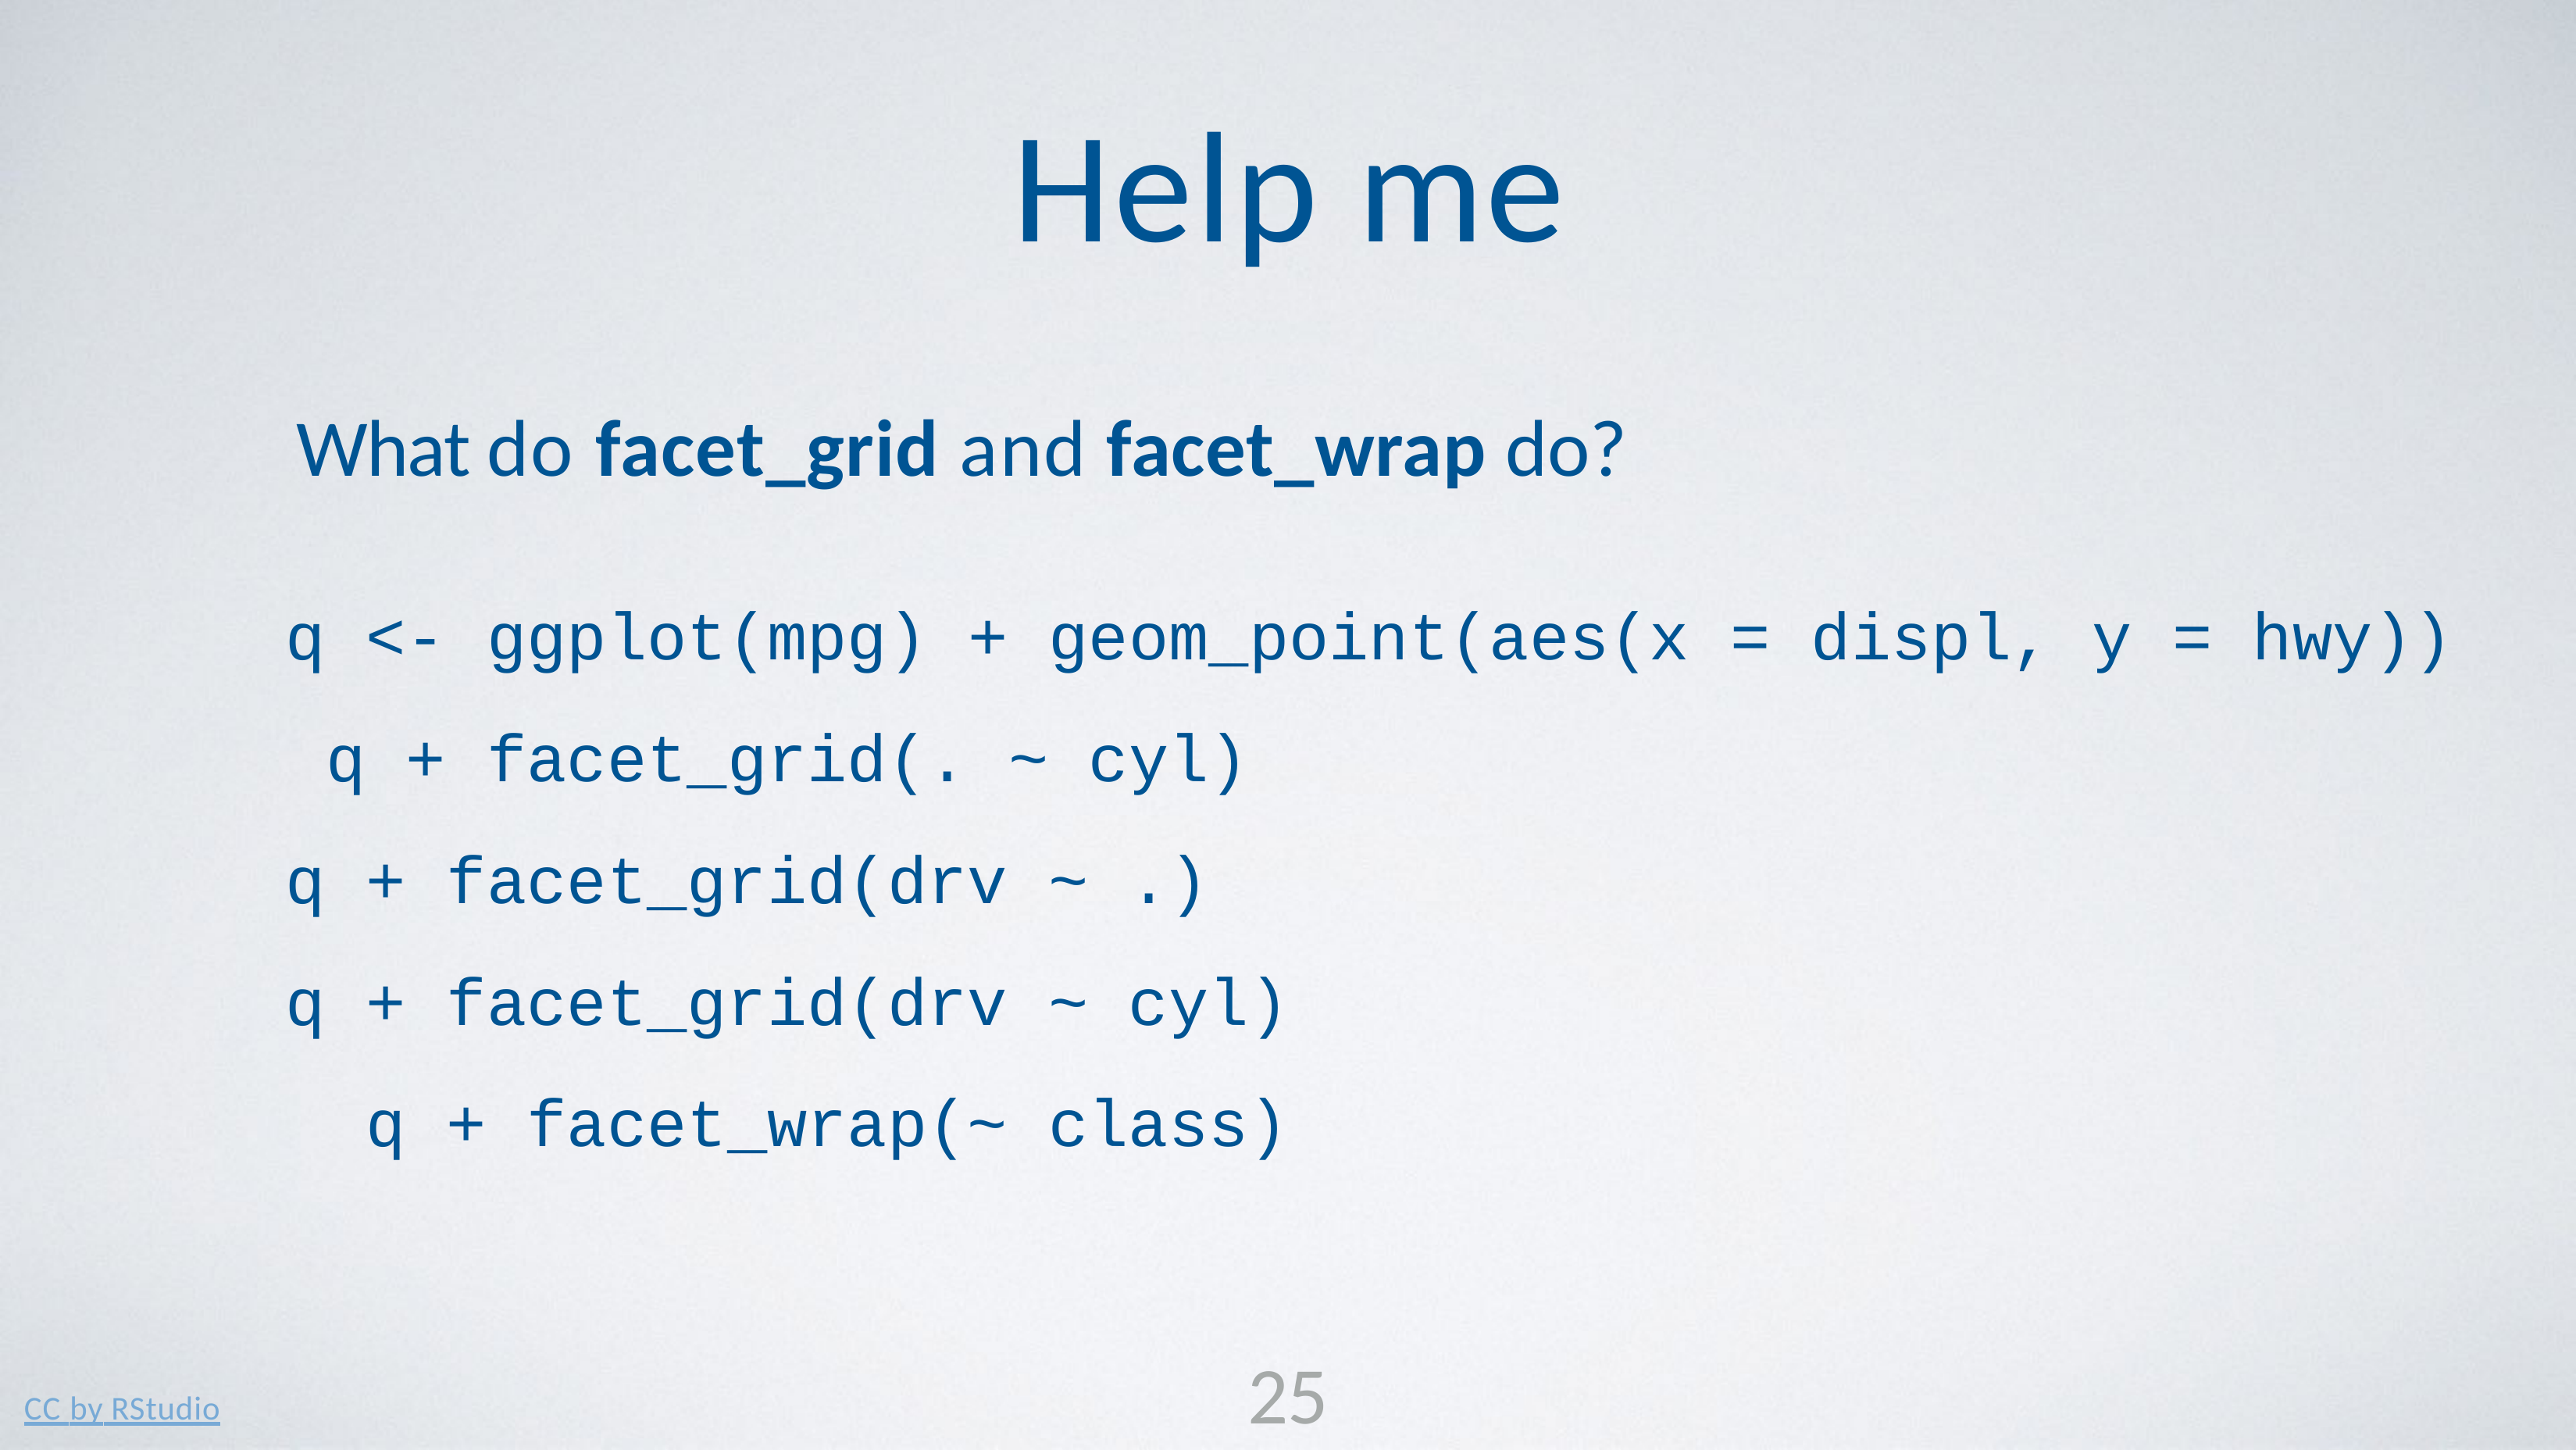

# Help me
What do facet_grid and facet_wrap do?
q <- ggplot(mpg) + geom_point(aes(x = displ, y = hwy))  q + facet_grid(. ~ cyl)
q + facet_grid(drv ~ .)
q + facet_grid(drv ~ cyl)   q + facet_wrap(~ class)
25
CC by RStudio